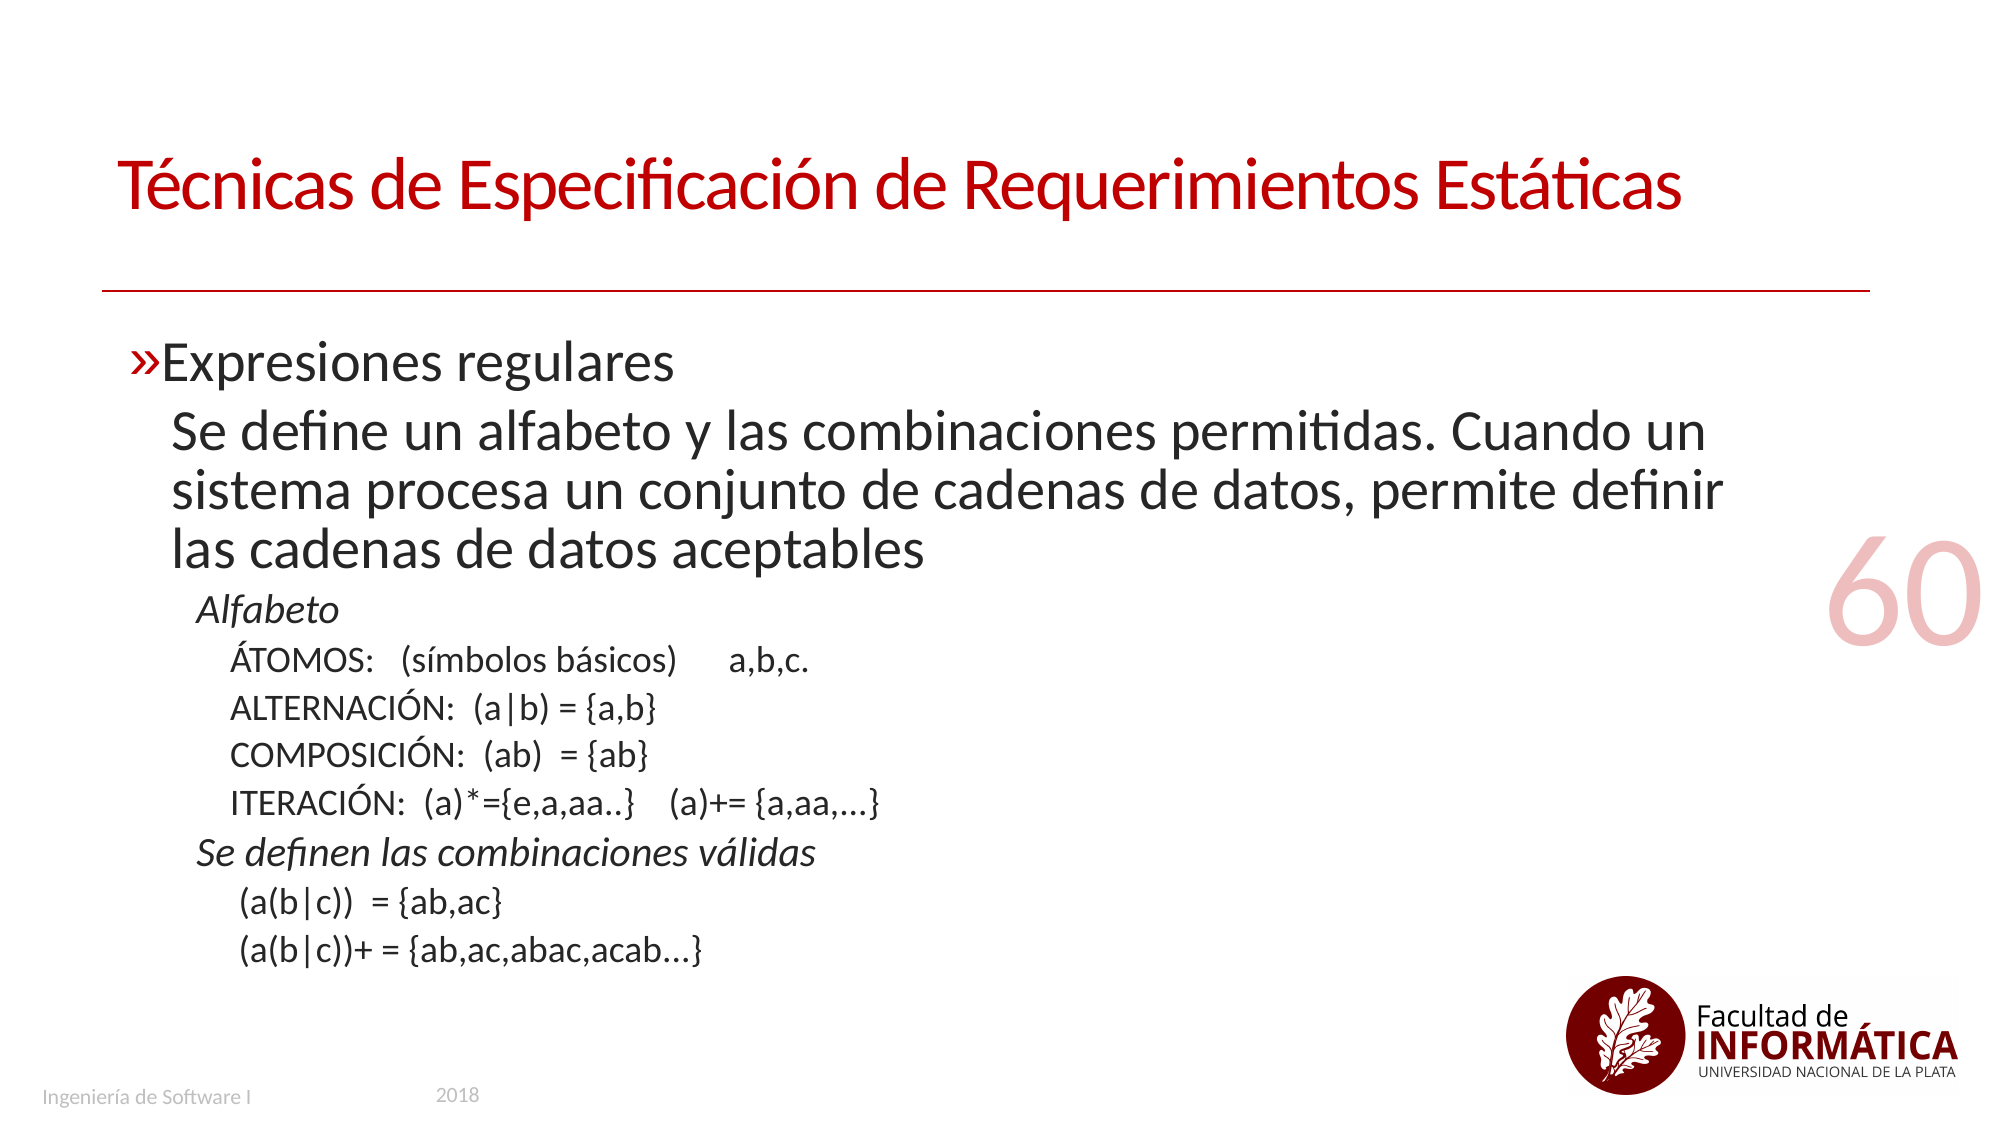

# Técnicas de Especificación de Requerimientos Estáticas
Expresiones regulares
Se define un alfabeto y las combinaciones permitidas. Cuando un sistema procesa un conjunto de cadenas de datos, permite definir las cadenas de datos aceptables
Alfabeto
ÁTOMOS:   (símbolos básicos)      a,b,c.
ALTERNACIÓN:  (a|b) = {a,b}
COMPOSICIÓN:  (ab)  = {ab}
ITERACIÓN:  (a)*={e,a,aa..}    (a)+= {a,aa,...}
Se definen las combinaciones válidas
 (a(b|c))  = {ab,ac}
 (a(b|c))+ = {ab,ac,abac,acab...}

60
2018
Ingeniería de Software I